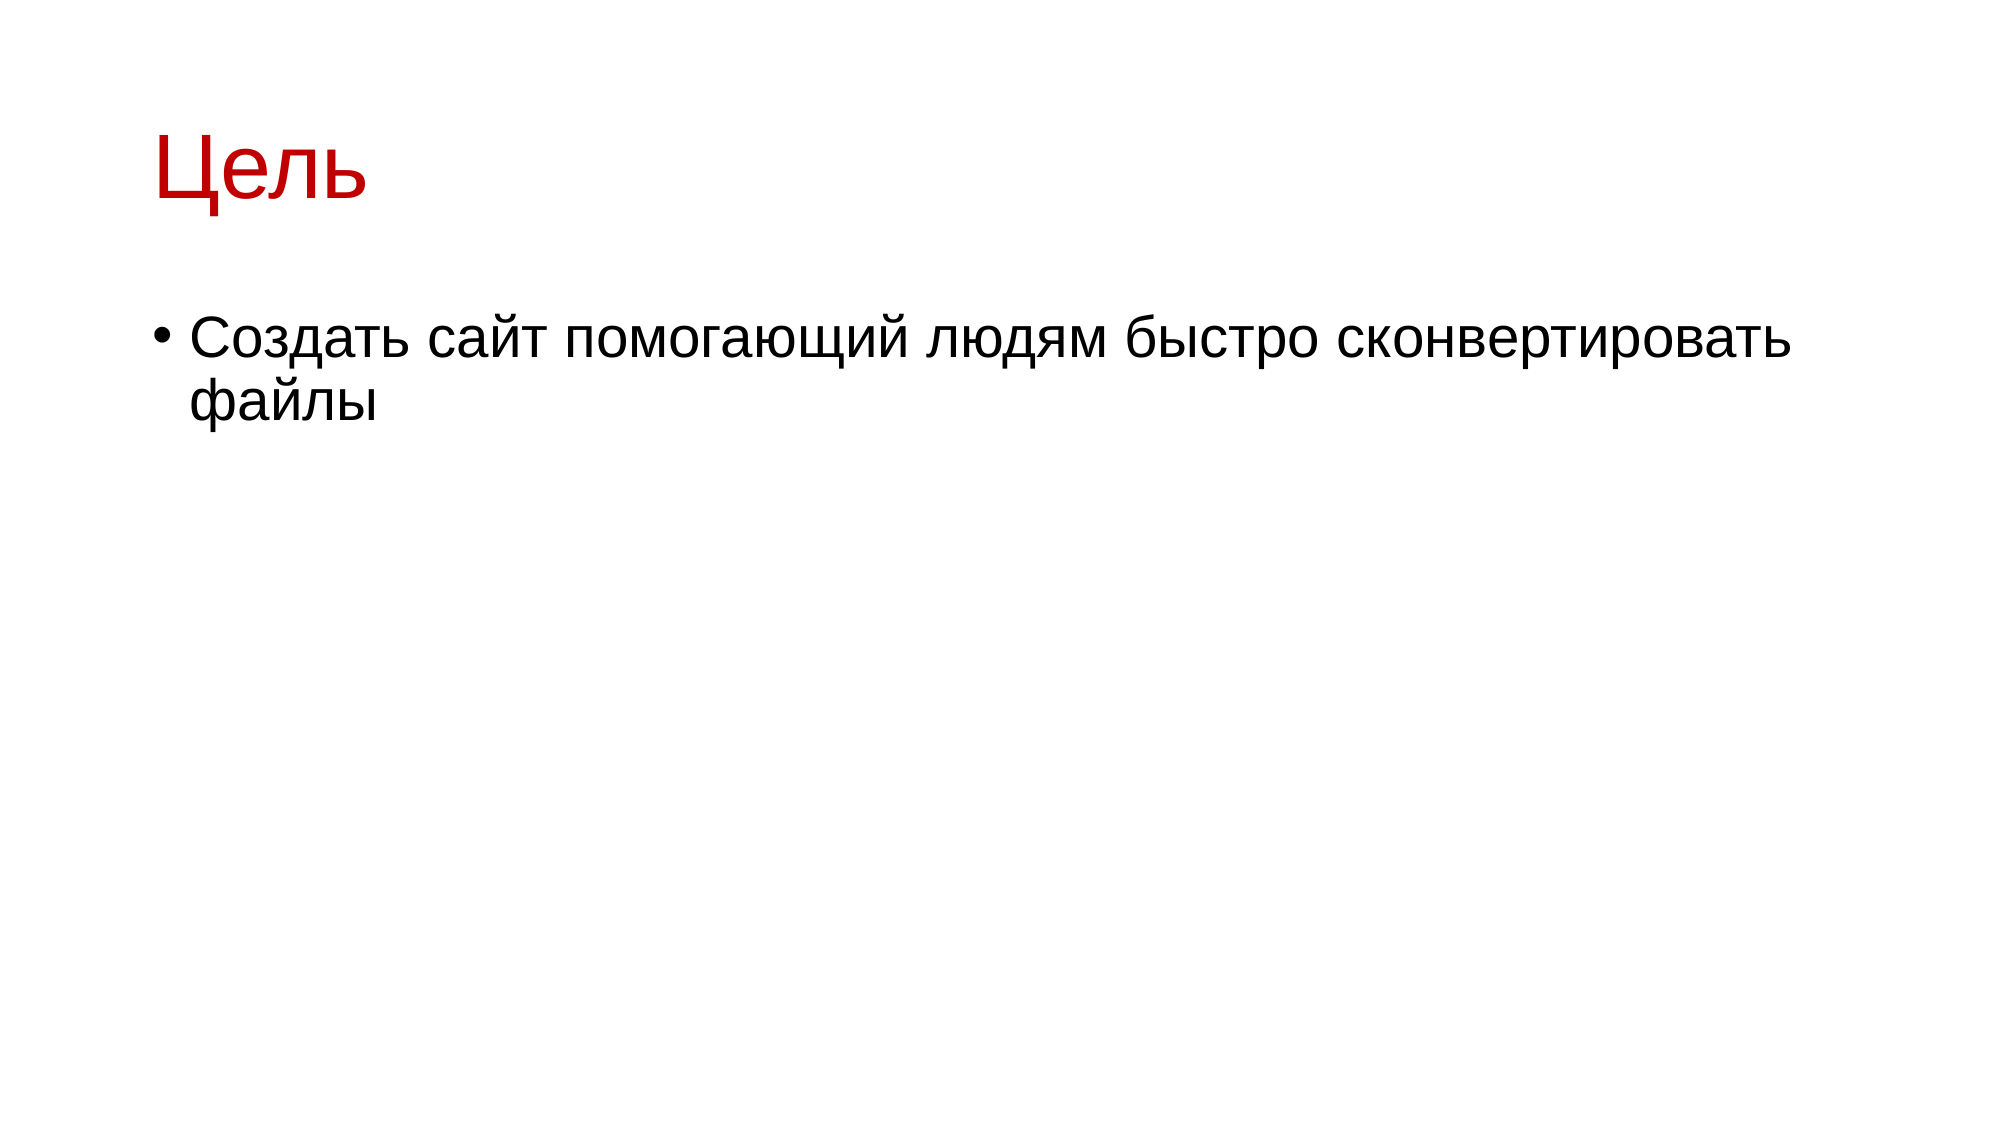

# Цель
Создать сайт помогающий людям быстро сконвертировать файлы